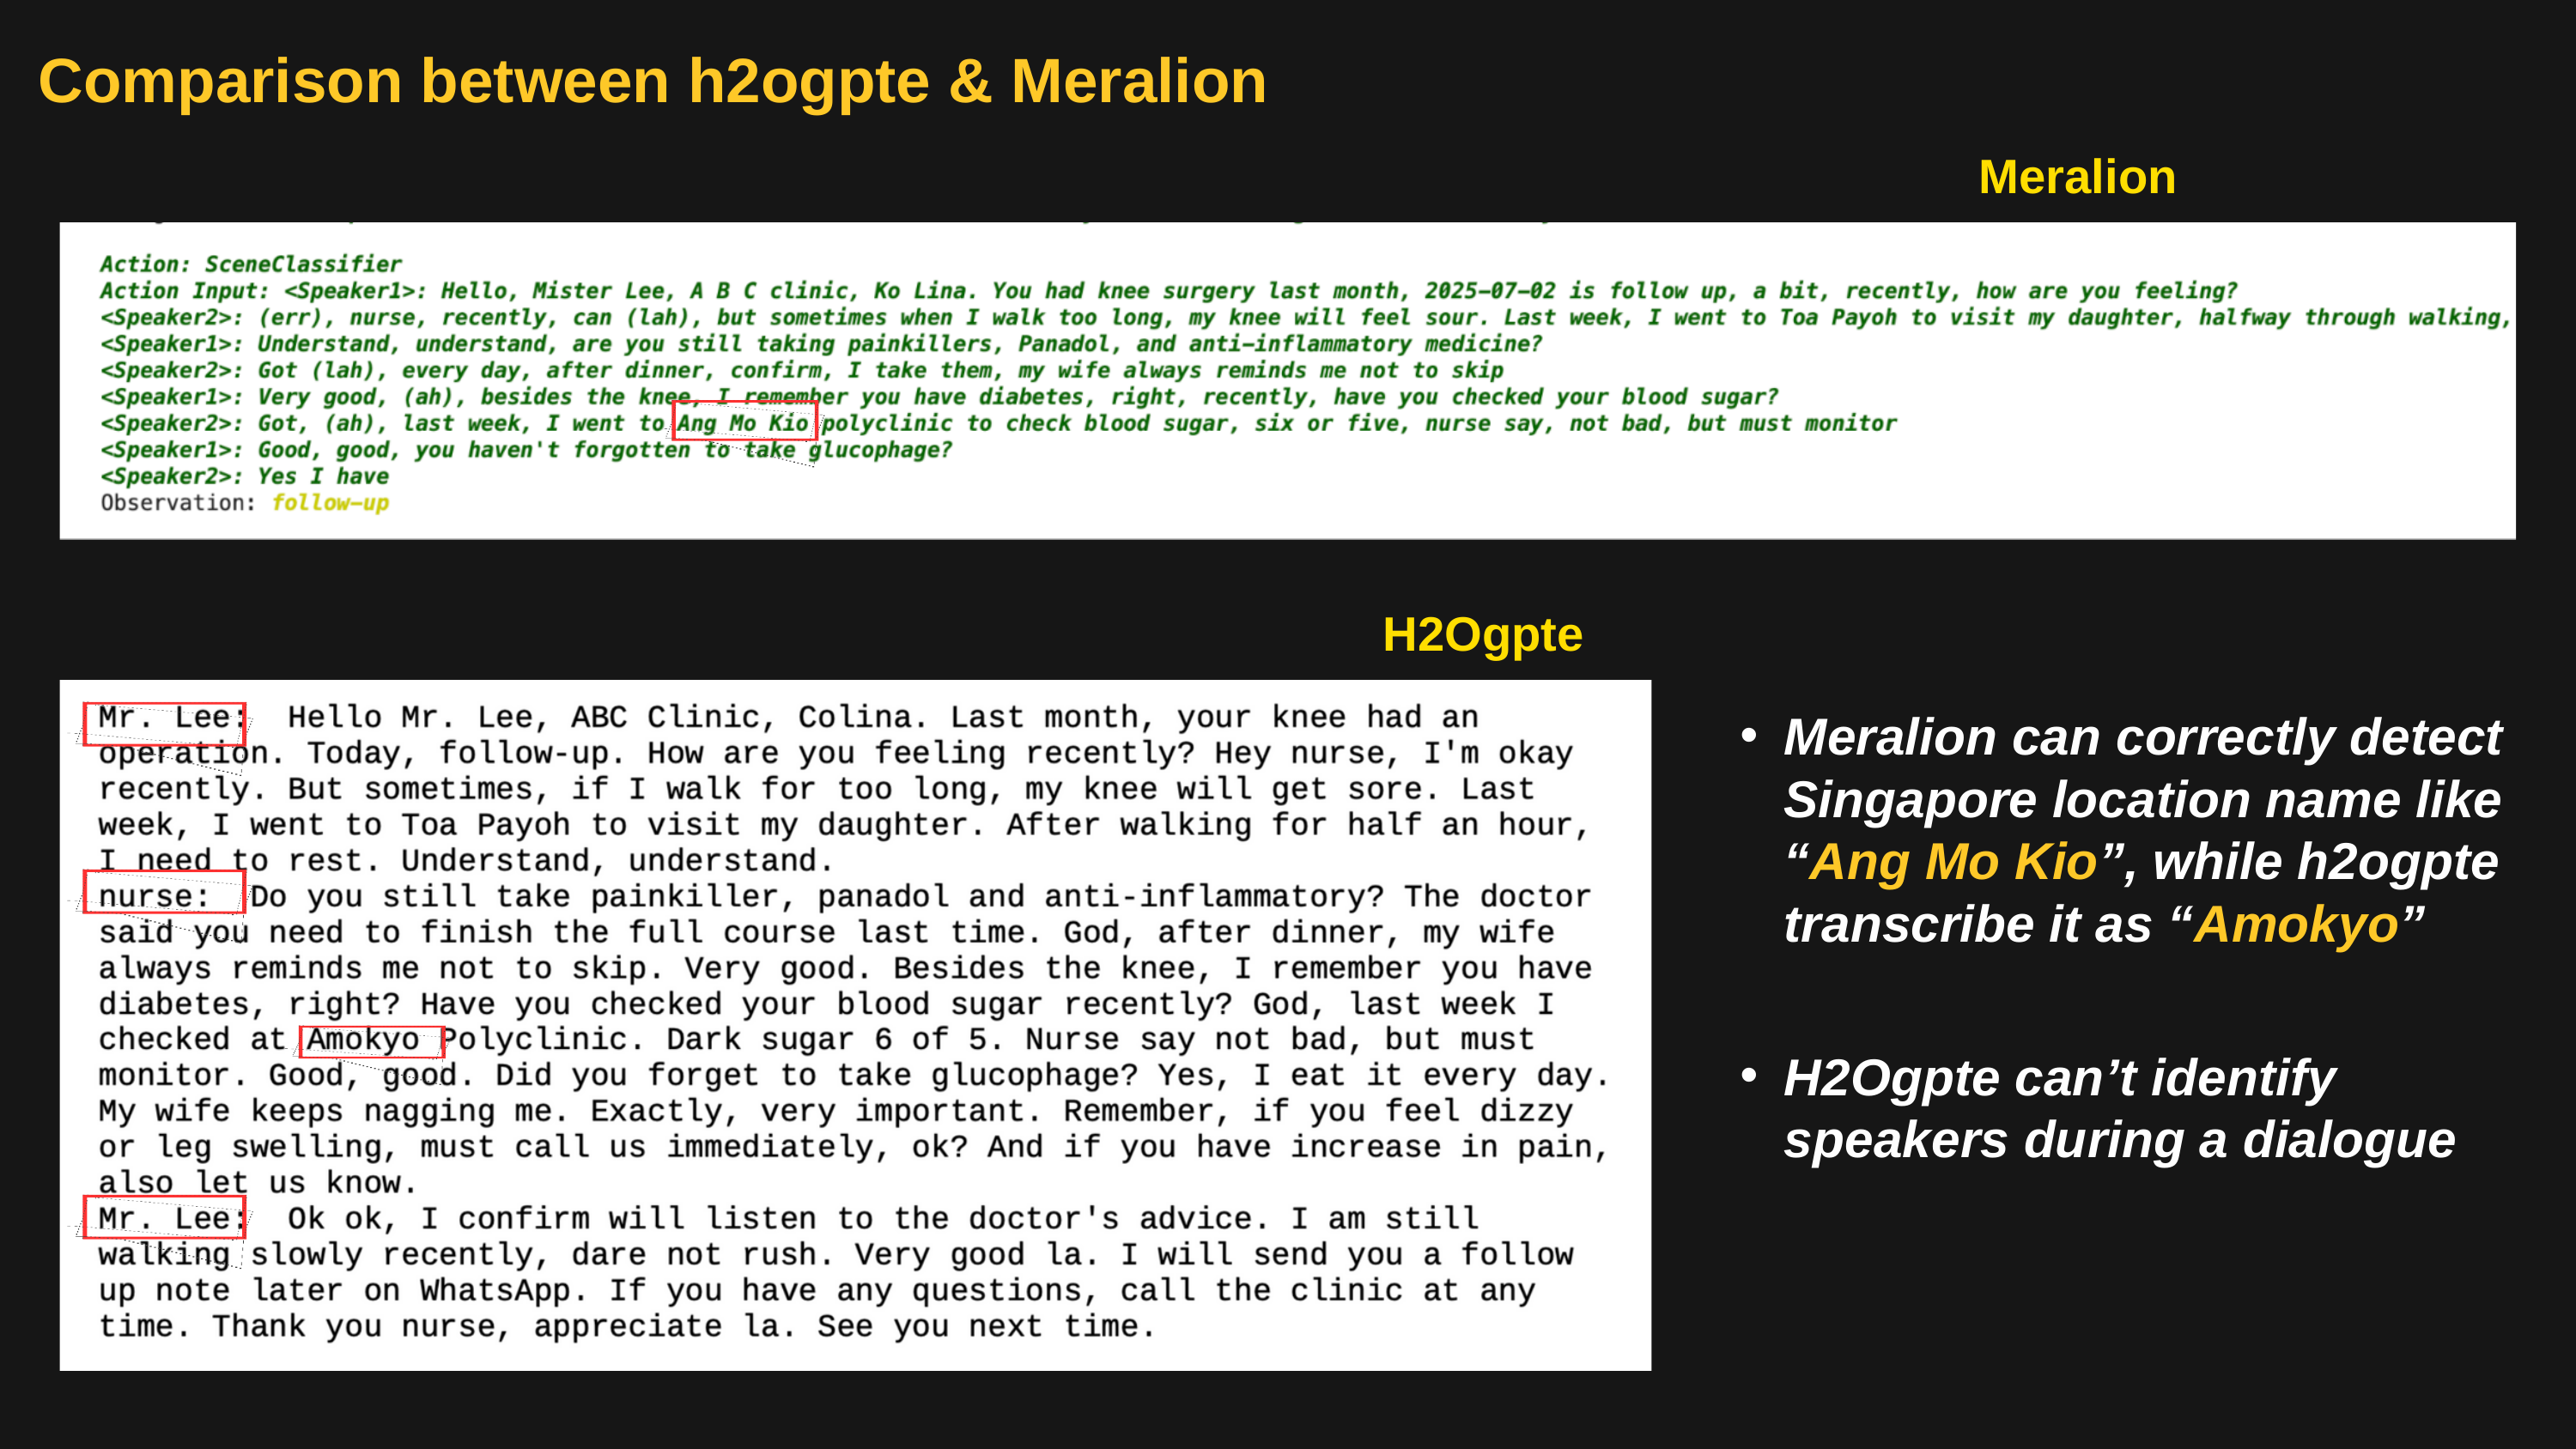

Comparison between h2ogpte & Meralion

Meralion

H2Ogpte

Meralion can correctly detect Singapore location name like “Ang Mo Kio”, while h2ogpte transcribe it as “Amokyo”

H2Ogpte can’t identify speakers during a dialogue